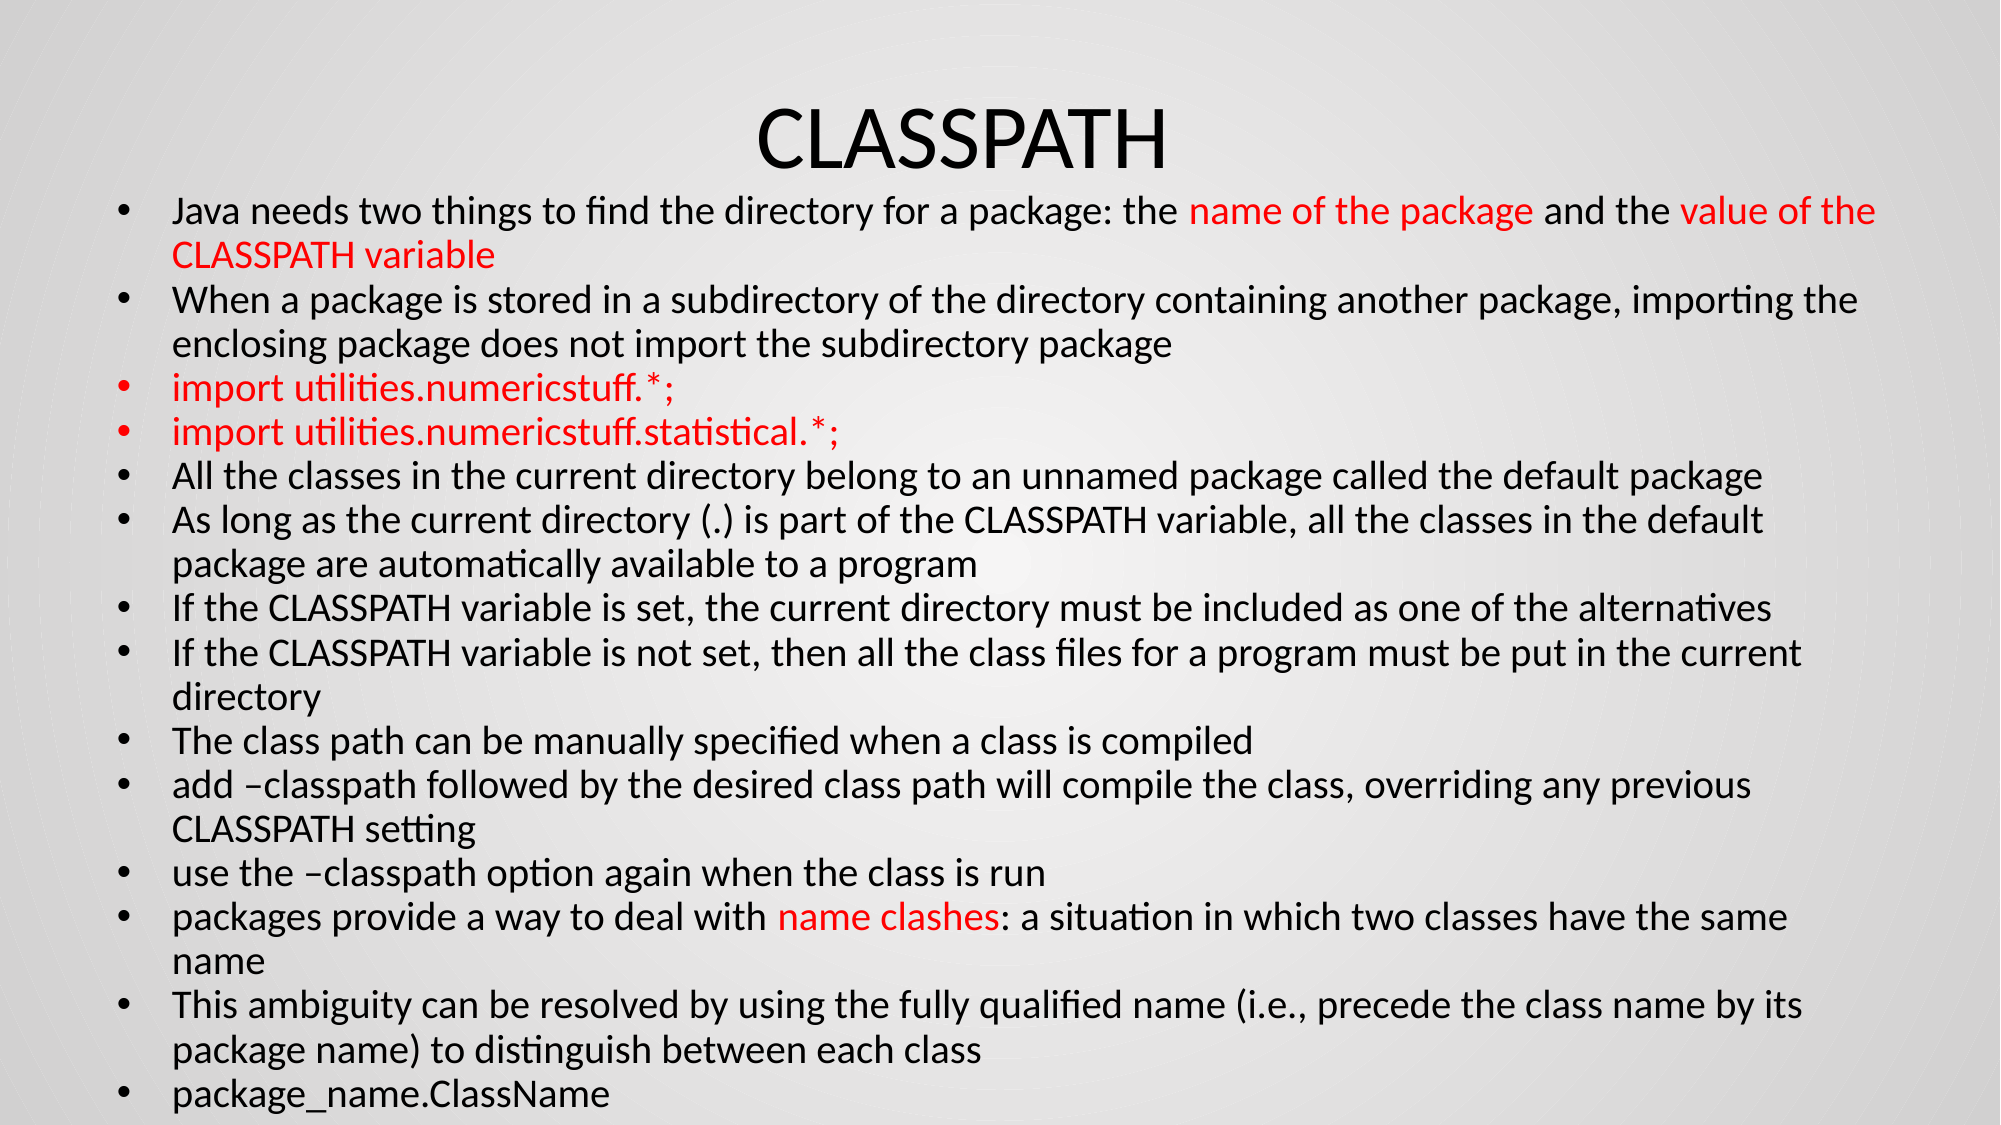

# CLASSPATH

Java needs two things to find the directory for a package: the name of the package and the value of the CLASSPATH variable
When a package is stored in a subdirectory of the directory containing another package, importing the enclosing package does not import the subdirectory package
import utilities.numericstuff.*;
import utilities.numericstuff.statistical.*;
All the classes in the current directory belong to an unnamed package called the default package
As long as the current directory (.) is part of the CLASSPATH variable, all the classes in the default package are automatically available to a program
If the CLASSPATH variable is set, the current directory must be included as one of the alternatives
If the CLASSPATH variable is not set, then all the class files for a program must be put in the current directory
The class path can be manually specified when a class is compiled
add –classpath followed by the desired class path will compile the class, overriding any previous CLASSPATH setting
use the –classpath option again when the class is run
packages provide a way to deal with name clashes: a situation in which two classes have the same name
This ambiguity can be resolved by using the fully qualified name (i.e., precede the class name by its package name) to distinguish between each class
package_name.ClassName